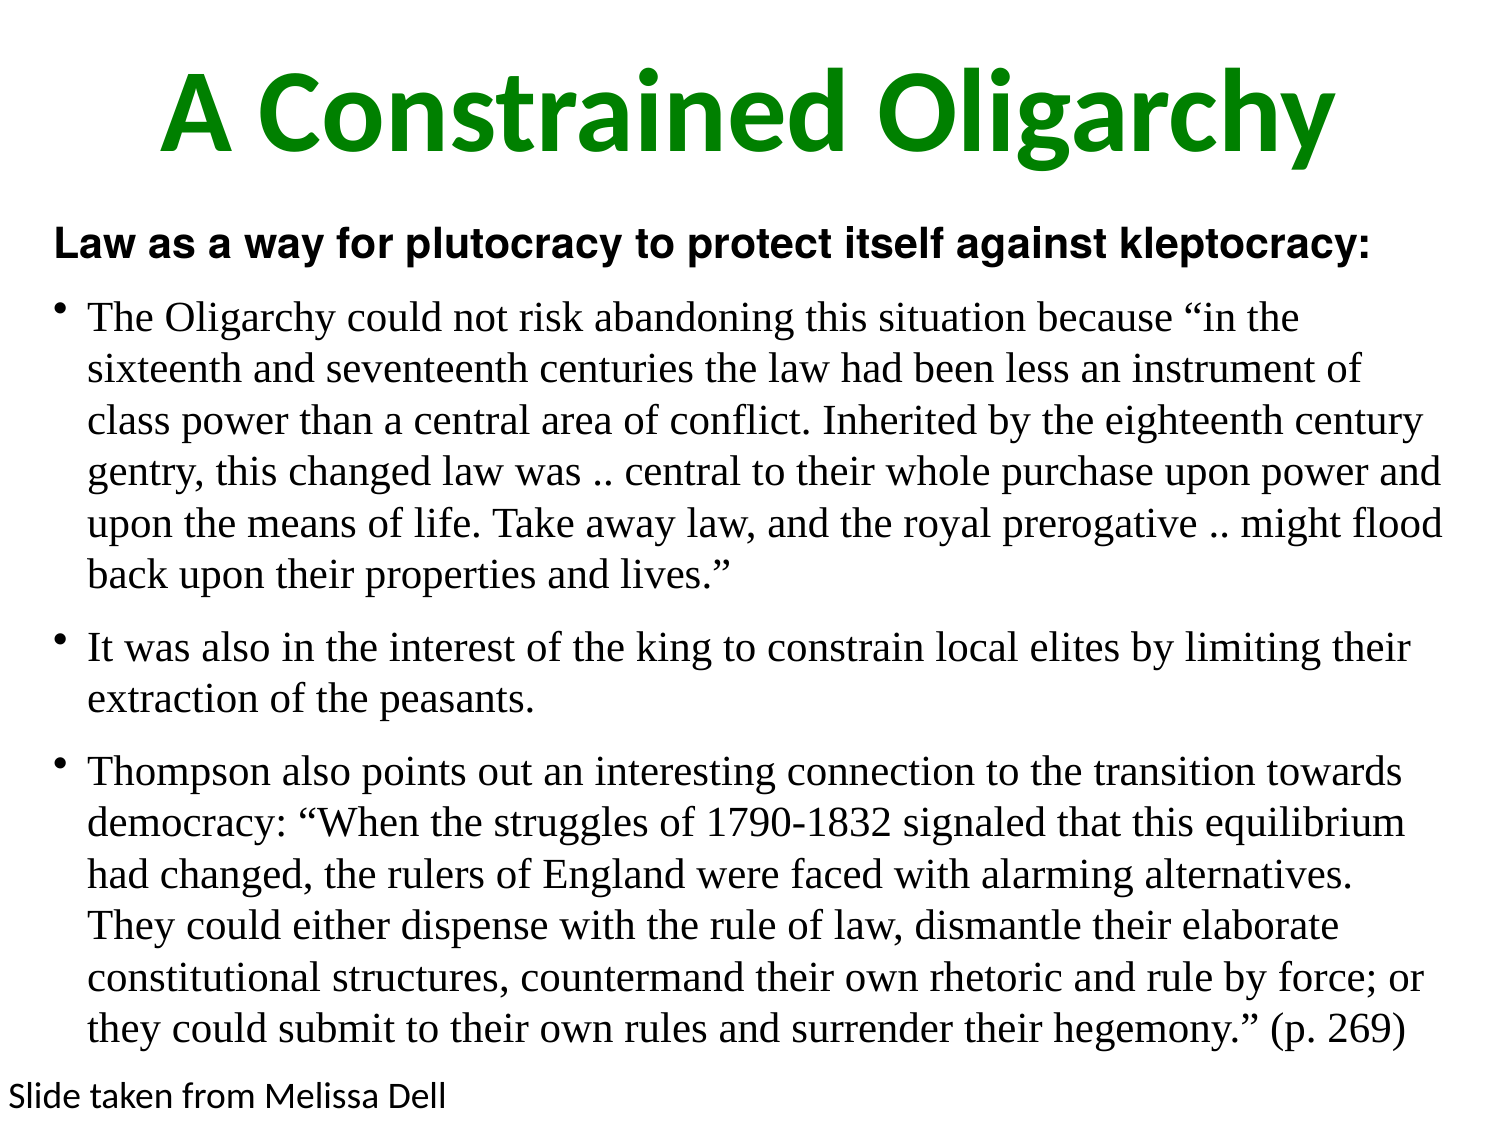

A Constrained Oligarchy
Law as a way for plutocracy to protect itself against kleptocracy:
The Oligarchy could not risk abandoning this situation because “in the sixteenth and seventeenth centuries the law had been less an instrument of class power than a central area of conflict. Inherited by the eighteenth century gentry, this changed law was .. central to their whole purchase upon power and upon the means of life. Take away law, and the royal prerogative .. might flood back upon their properties and lives.”
It was also in the interest of the king to constrain local elites by limiting their extraction of the peasants.
Thompson also points out an interesting connection to the transition towards democracy: “When the struggles of 1790-1832 signaled that this equilibrium had changed, the rulers of England were faced with alarming alternatives. They could either dispense with the rule of law, dismantle their elaborate constitutional structures, countermand their own rhetoric and rule by force; or they could submit to their own rules and surrender their hegemony.” (p. 269)
Slide taken from Melissa Dell